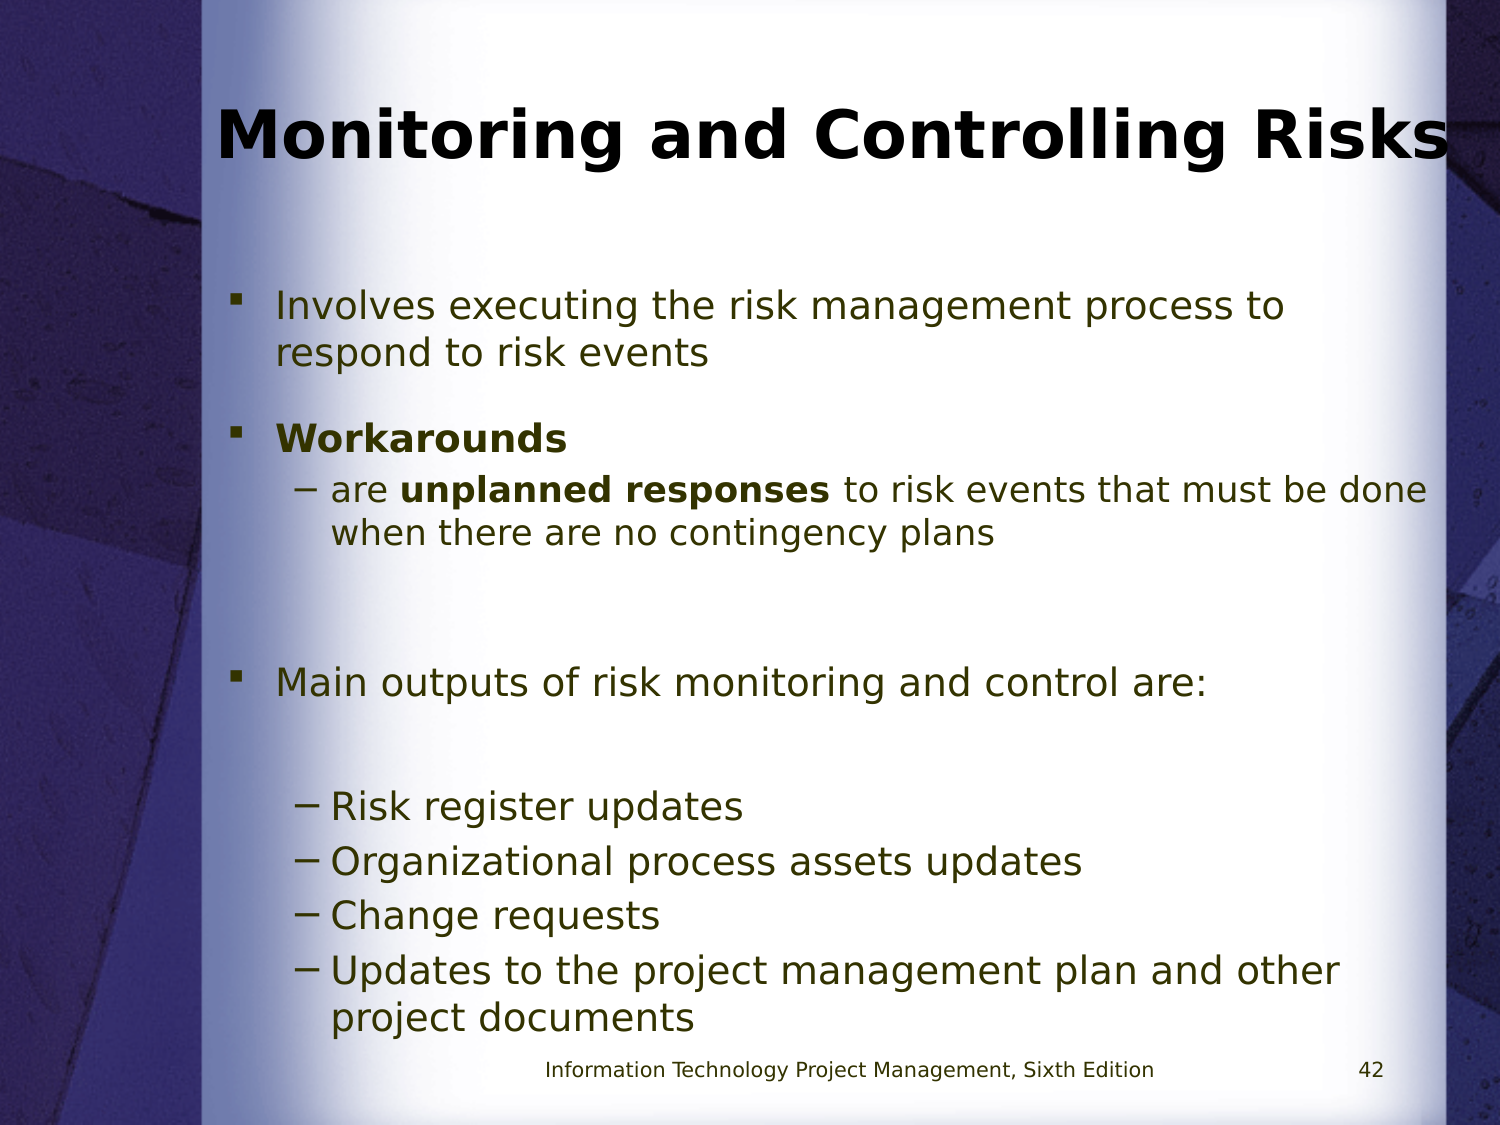

# Monitoring and Controlling Risks

Involves executing the risk management process to respond to risk events
Workarounds
are unplanned responses to risk events that must be done when there are no contingency plans

Main outputs of risk monitoring and control are:

Risk register updates
Organizational process assets updates
Change requests
Updates to the project management plan and other project documents
Information Technology Project Management, Sixth Edition
42